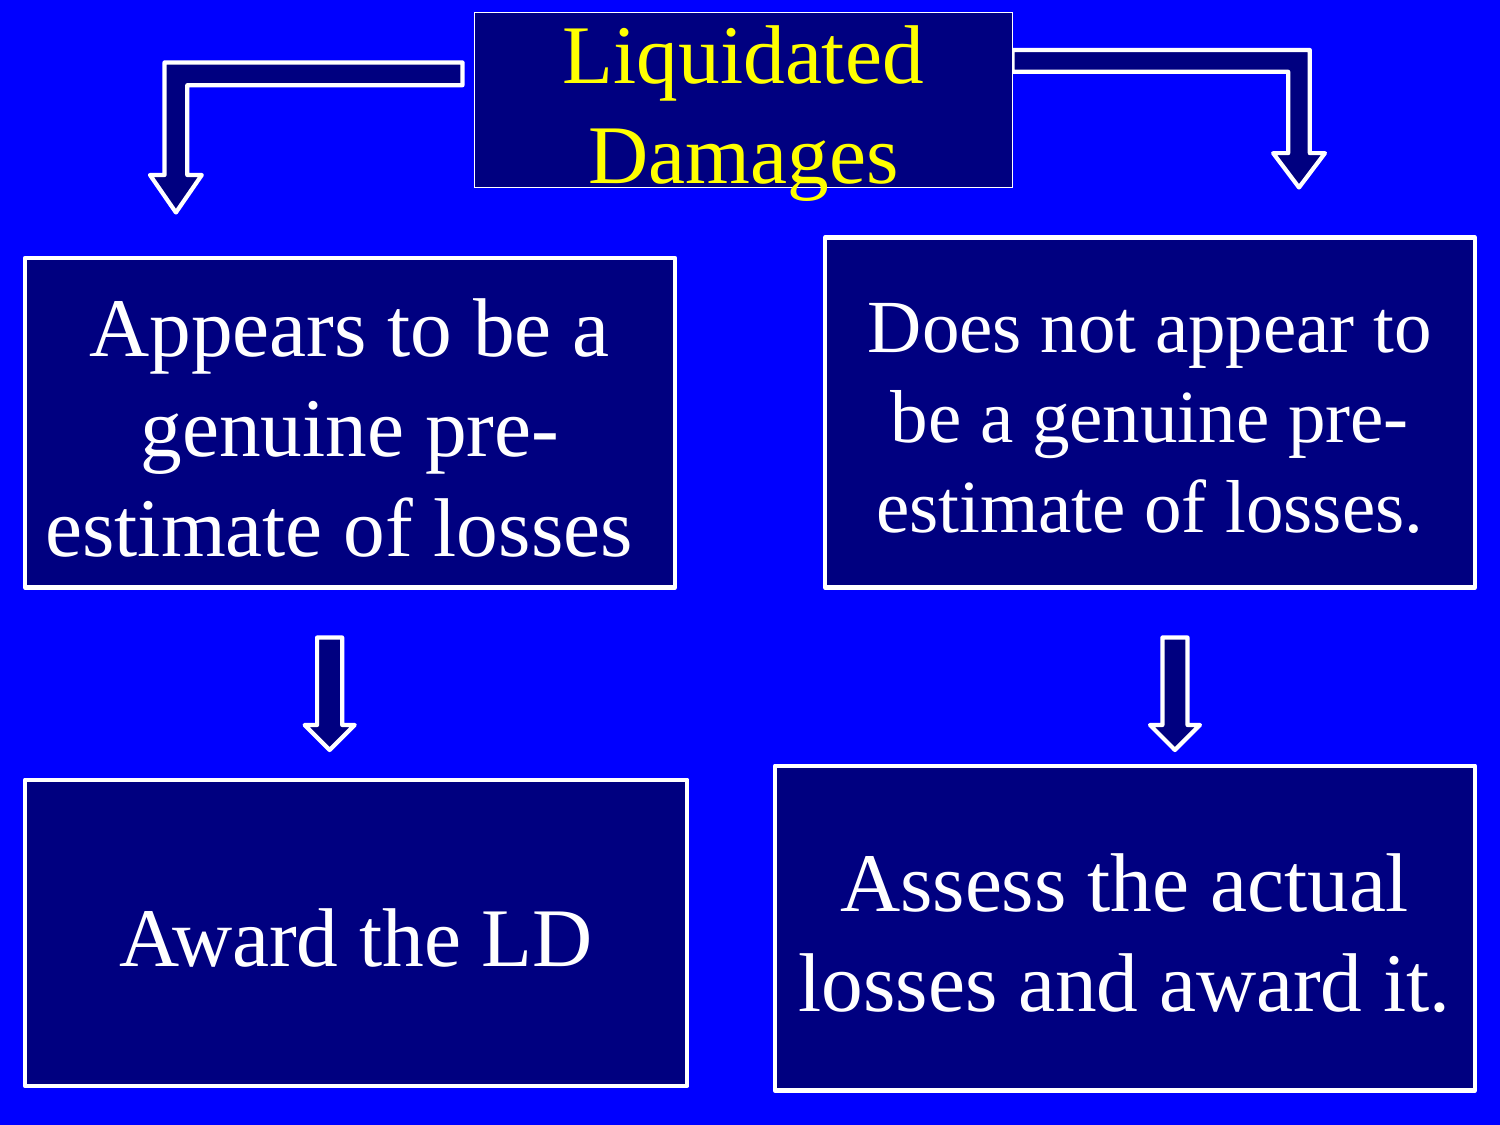

# Liquidated Damages

Does not appear to be a genuine pre-estimate of losses.
Appears to be a genuine pre-estimate of losses

Assess the actual losses and award it.
Award the LD